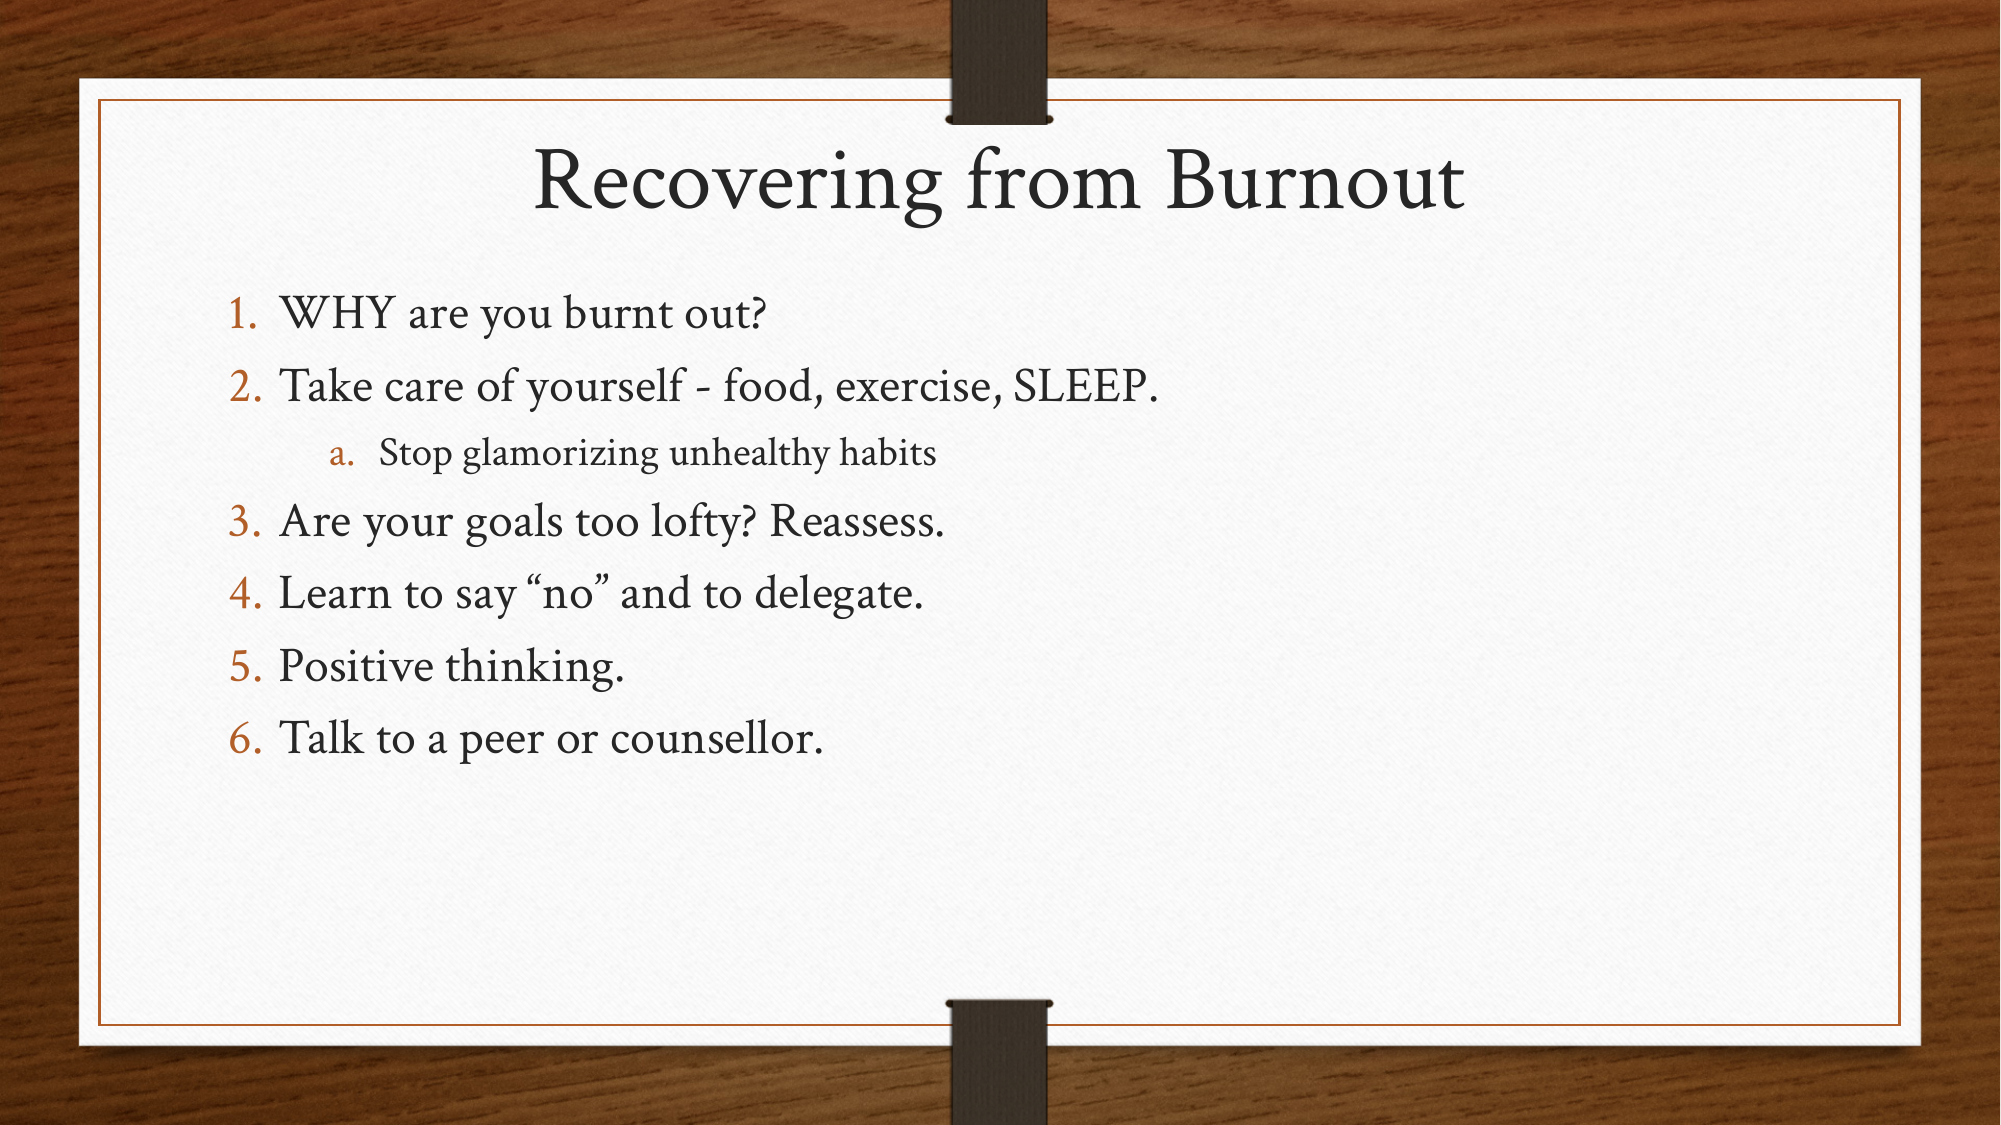

# Recovering from Burnout
WHY are you burnt out?
Take care of yourself - food, exercise, SLEEP.
Stop glamorizing unhealthy habits
Are your goals too lofty? Reassess.
Learn to say “no” and to delegate.
Positive thinking.
Talk to a peer or counsellor.